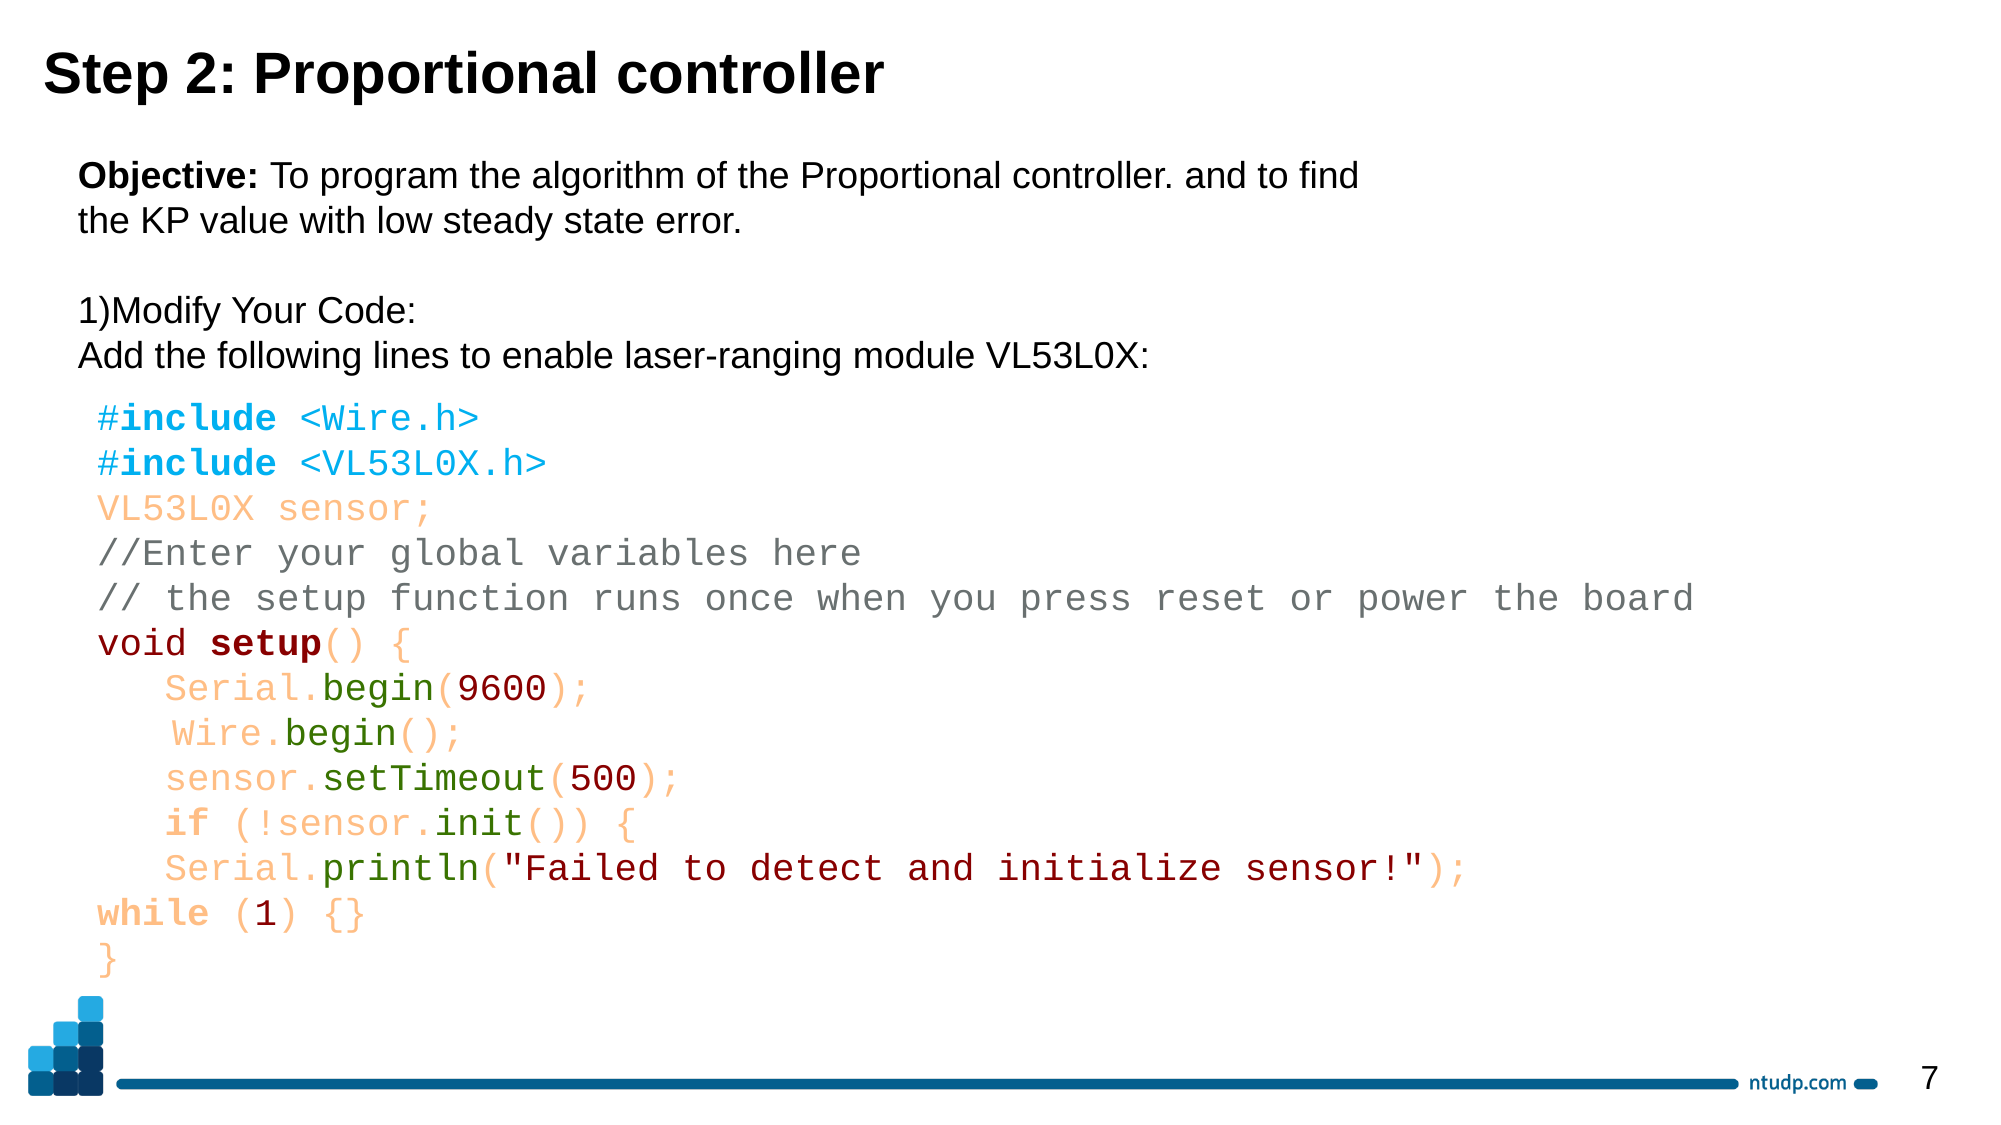

Step 2: Proportional controller
Objective: To program the algorithm of the Proportional controller. and to find the KP value with low steady state error.

1)Modify Your Code:
Add the following lines to enable laser-ranging module VL53L0X:
#include <Wire.h>
#include <VL53L0X.h>
VL53L0X sensor;
//Enter your global variables here
// the setup function runs once when you press reset or power the board
void setup() {
   Serial.begin(9600);
Wire.begin();
   sensor.setTimeout(500);
   if (!sensor.init()) {
   Serial.println("Failed to detect and initialize sensor!");
while (1) {}
}